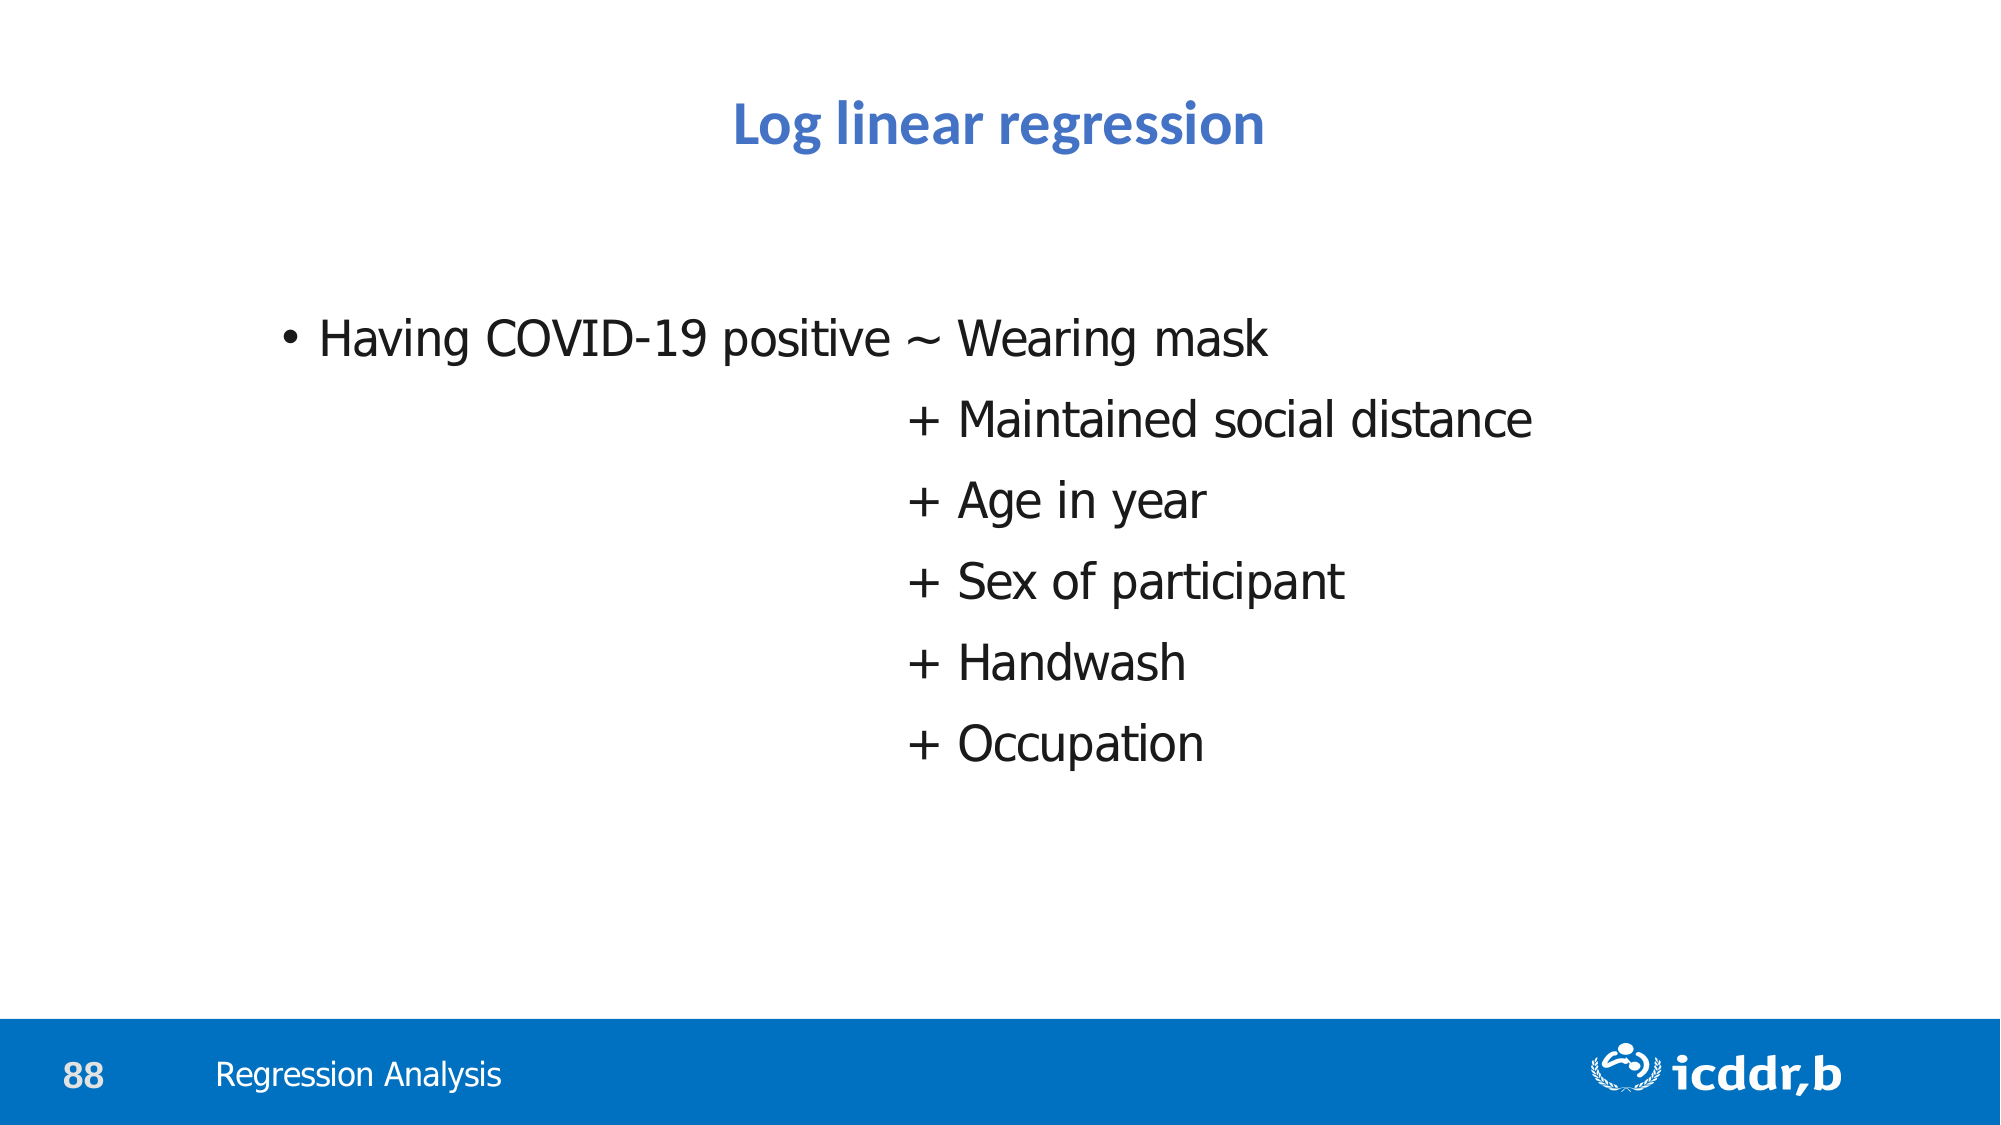

Log linear regression
Having COVID-19 positive ~ Wearing mask
Having COVID-19 positive + Maintained social distance
Having COVID-19 positive + Age in year
Having COVID-19 positive + Sex of participant
Having COVID-19 positive + Handwash
Having COVID-19 positive + Occupation